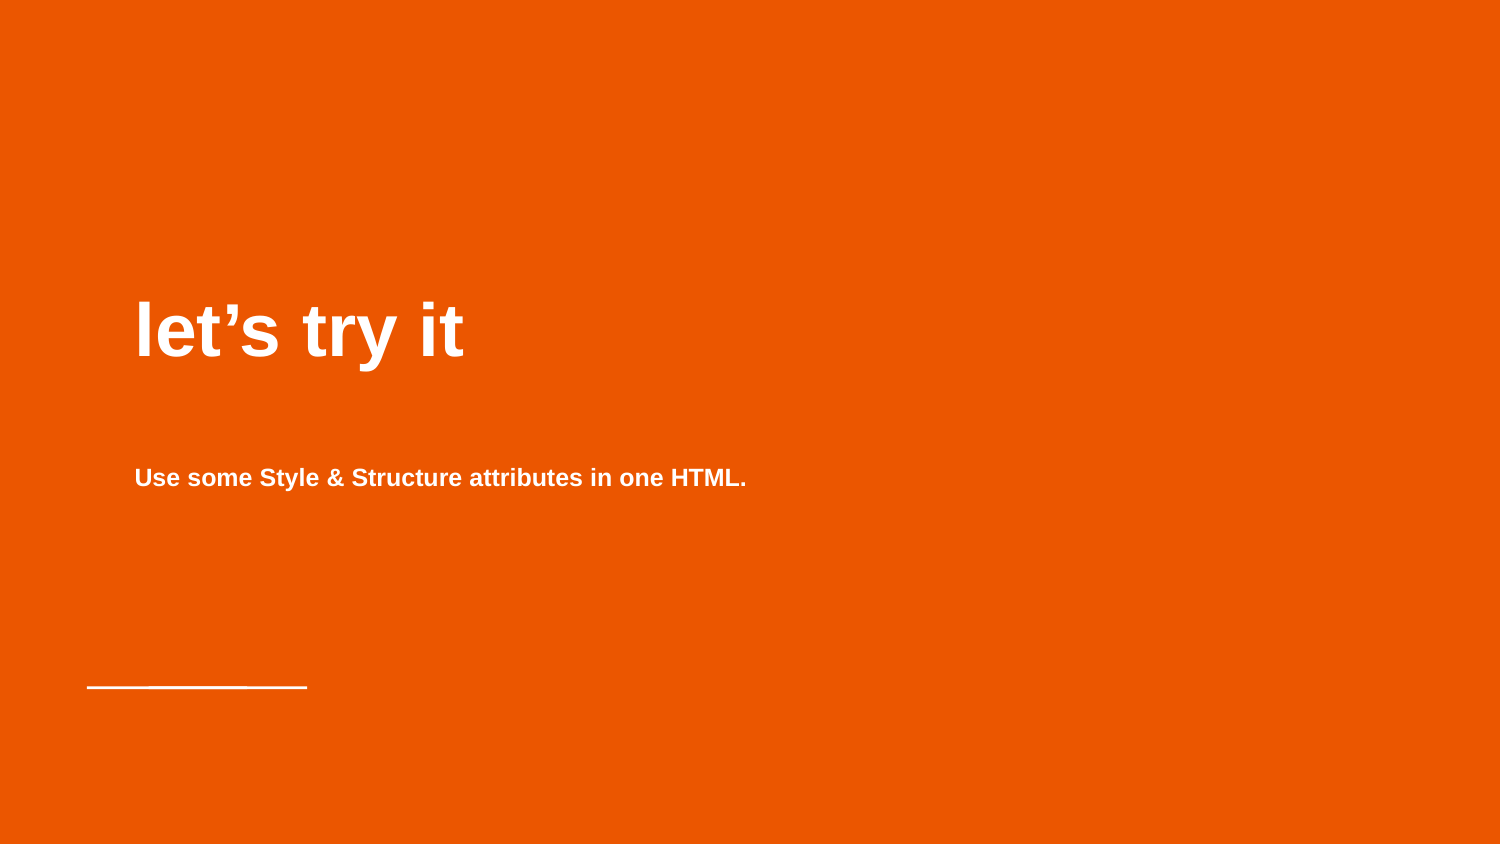

# let’s try it

Use some Style & Structure attributes in one HTML.